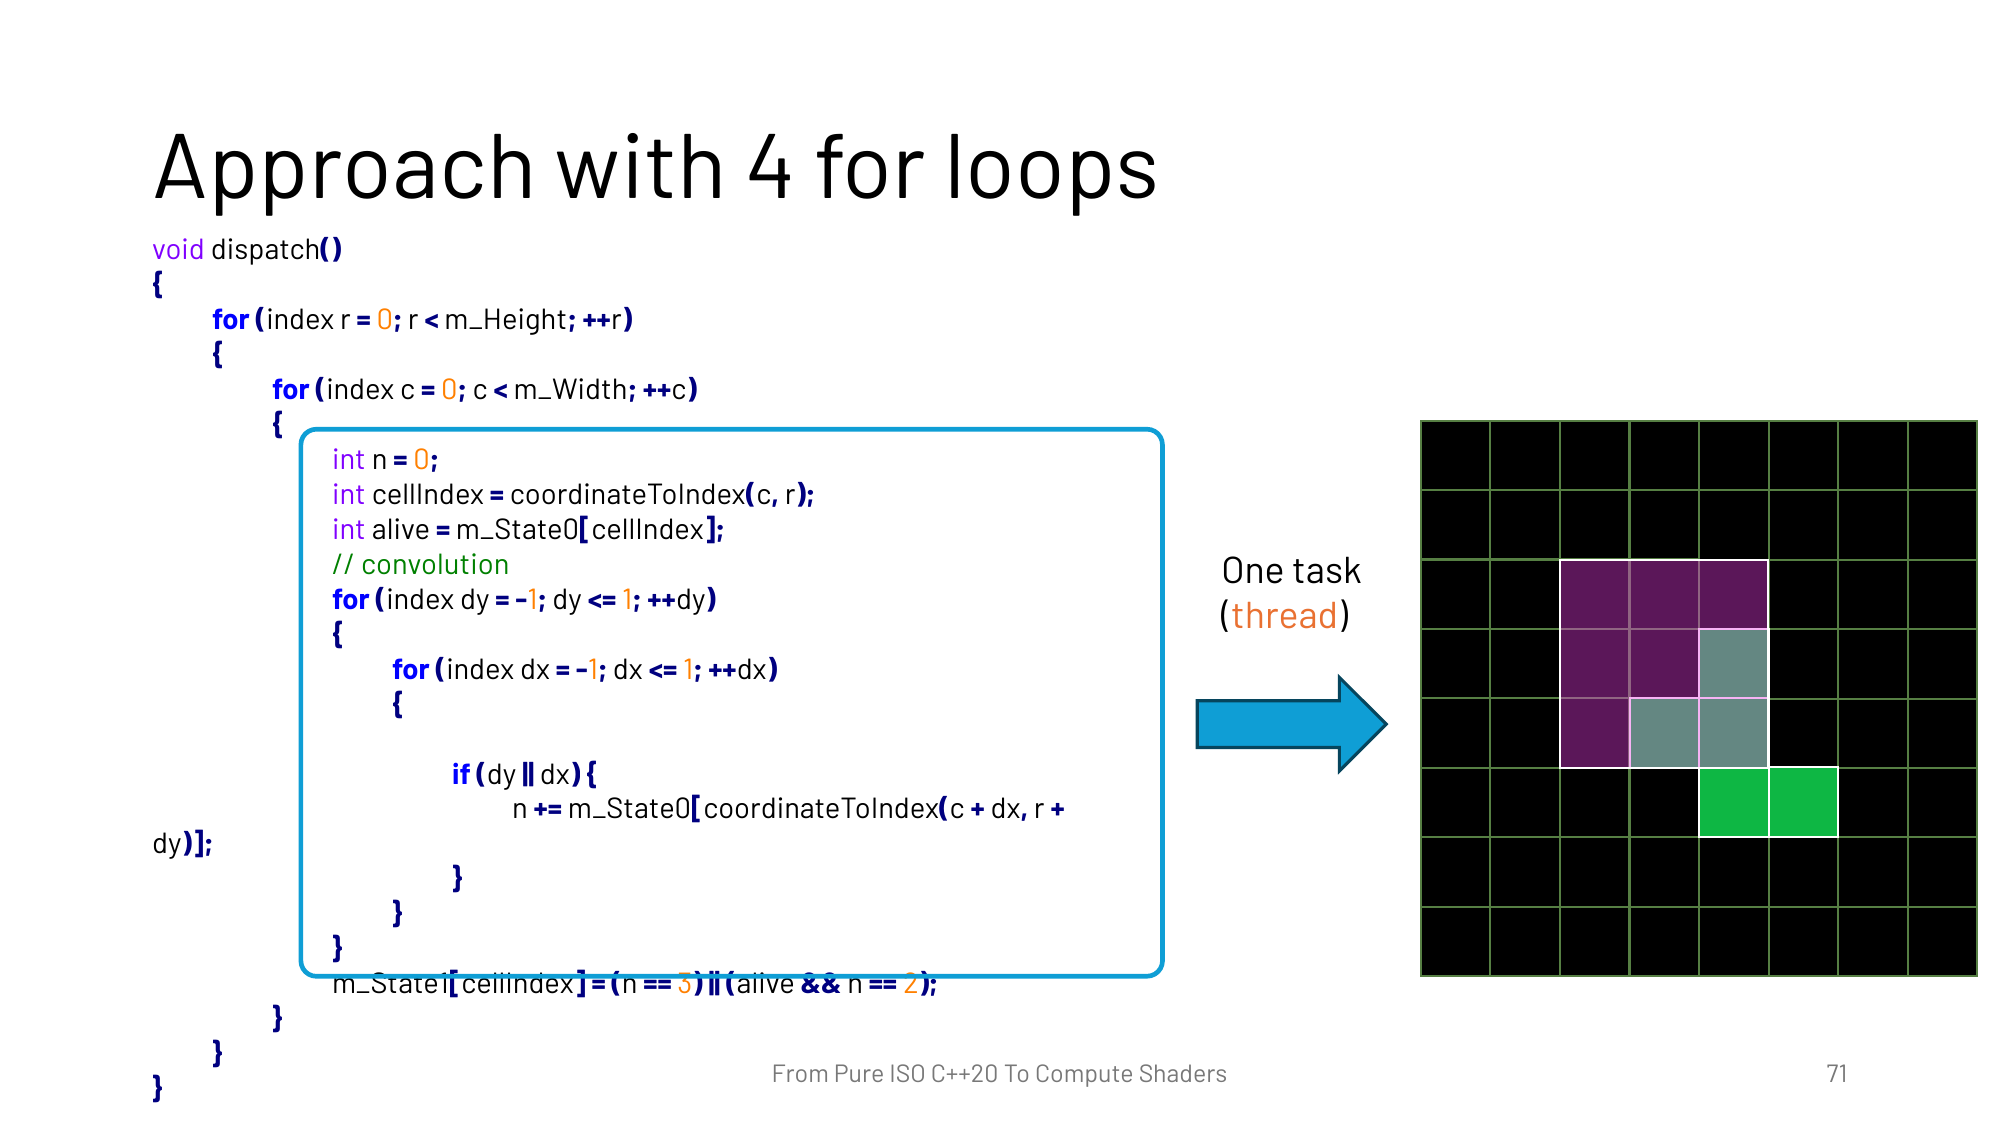

# Approach with 4 for loops
void dispatch()
{
	for (index r = 0; r < m_Height; ++r)
	{
		for (index c = 0; c < m_Width; ++c)
		{
			int n = 0;
			int cellIndex = coordinateToIndex(c, r);
			int alive = m_State0[cellIndex];
			// convolution
			for (index dy = -1; dy <= 1; ++dy)
			{
				for (index dx = -1; dx <= 1; ++dx)
				{

					if (dy || dx) {
						n += m_State0[coordinateToIndex(c + dx, r + dy)];
					}
				}
			}
			m_State1[cellIndex] = (n == 3) || (alive && n == 2);
		}
	}
}

One task
(thread)

From Pure ISO C++20 To Compute Shaders
71